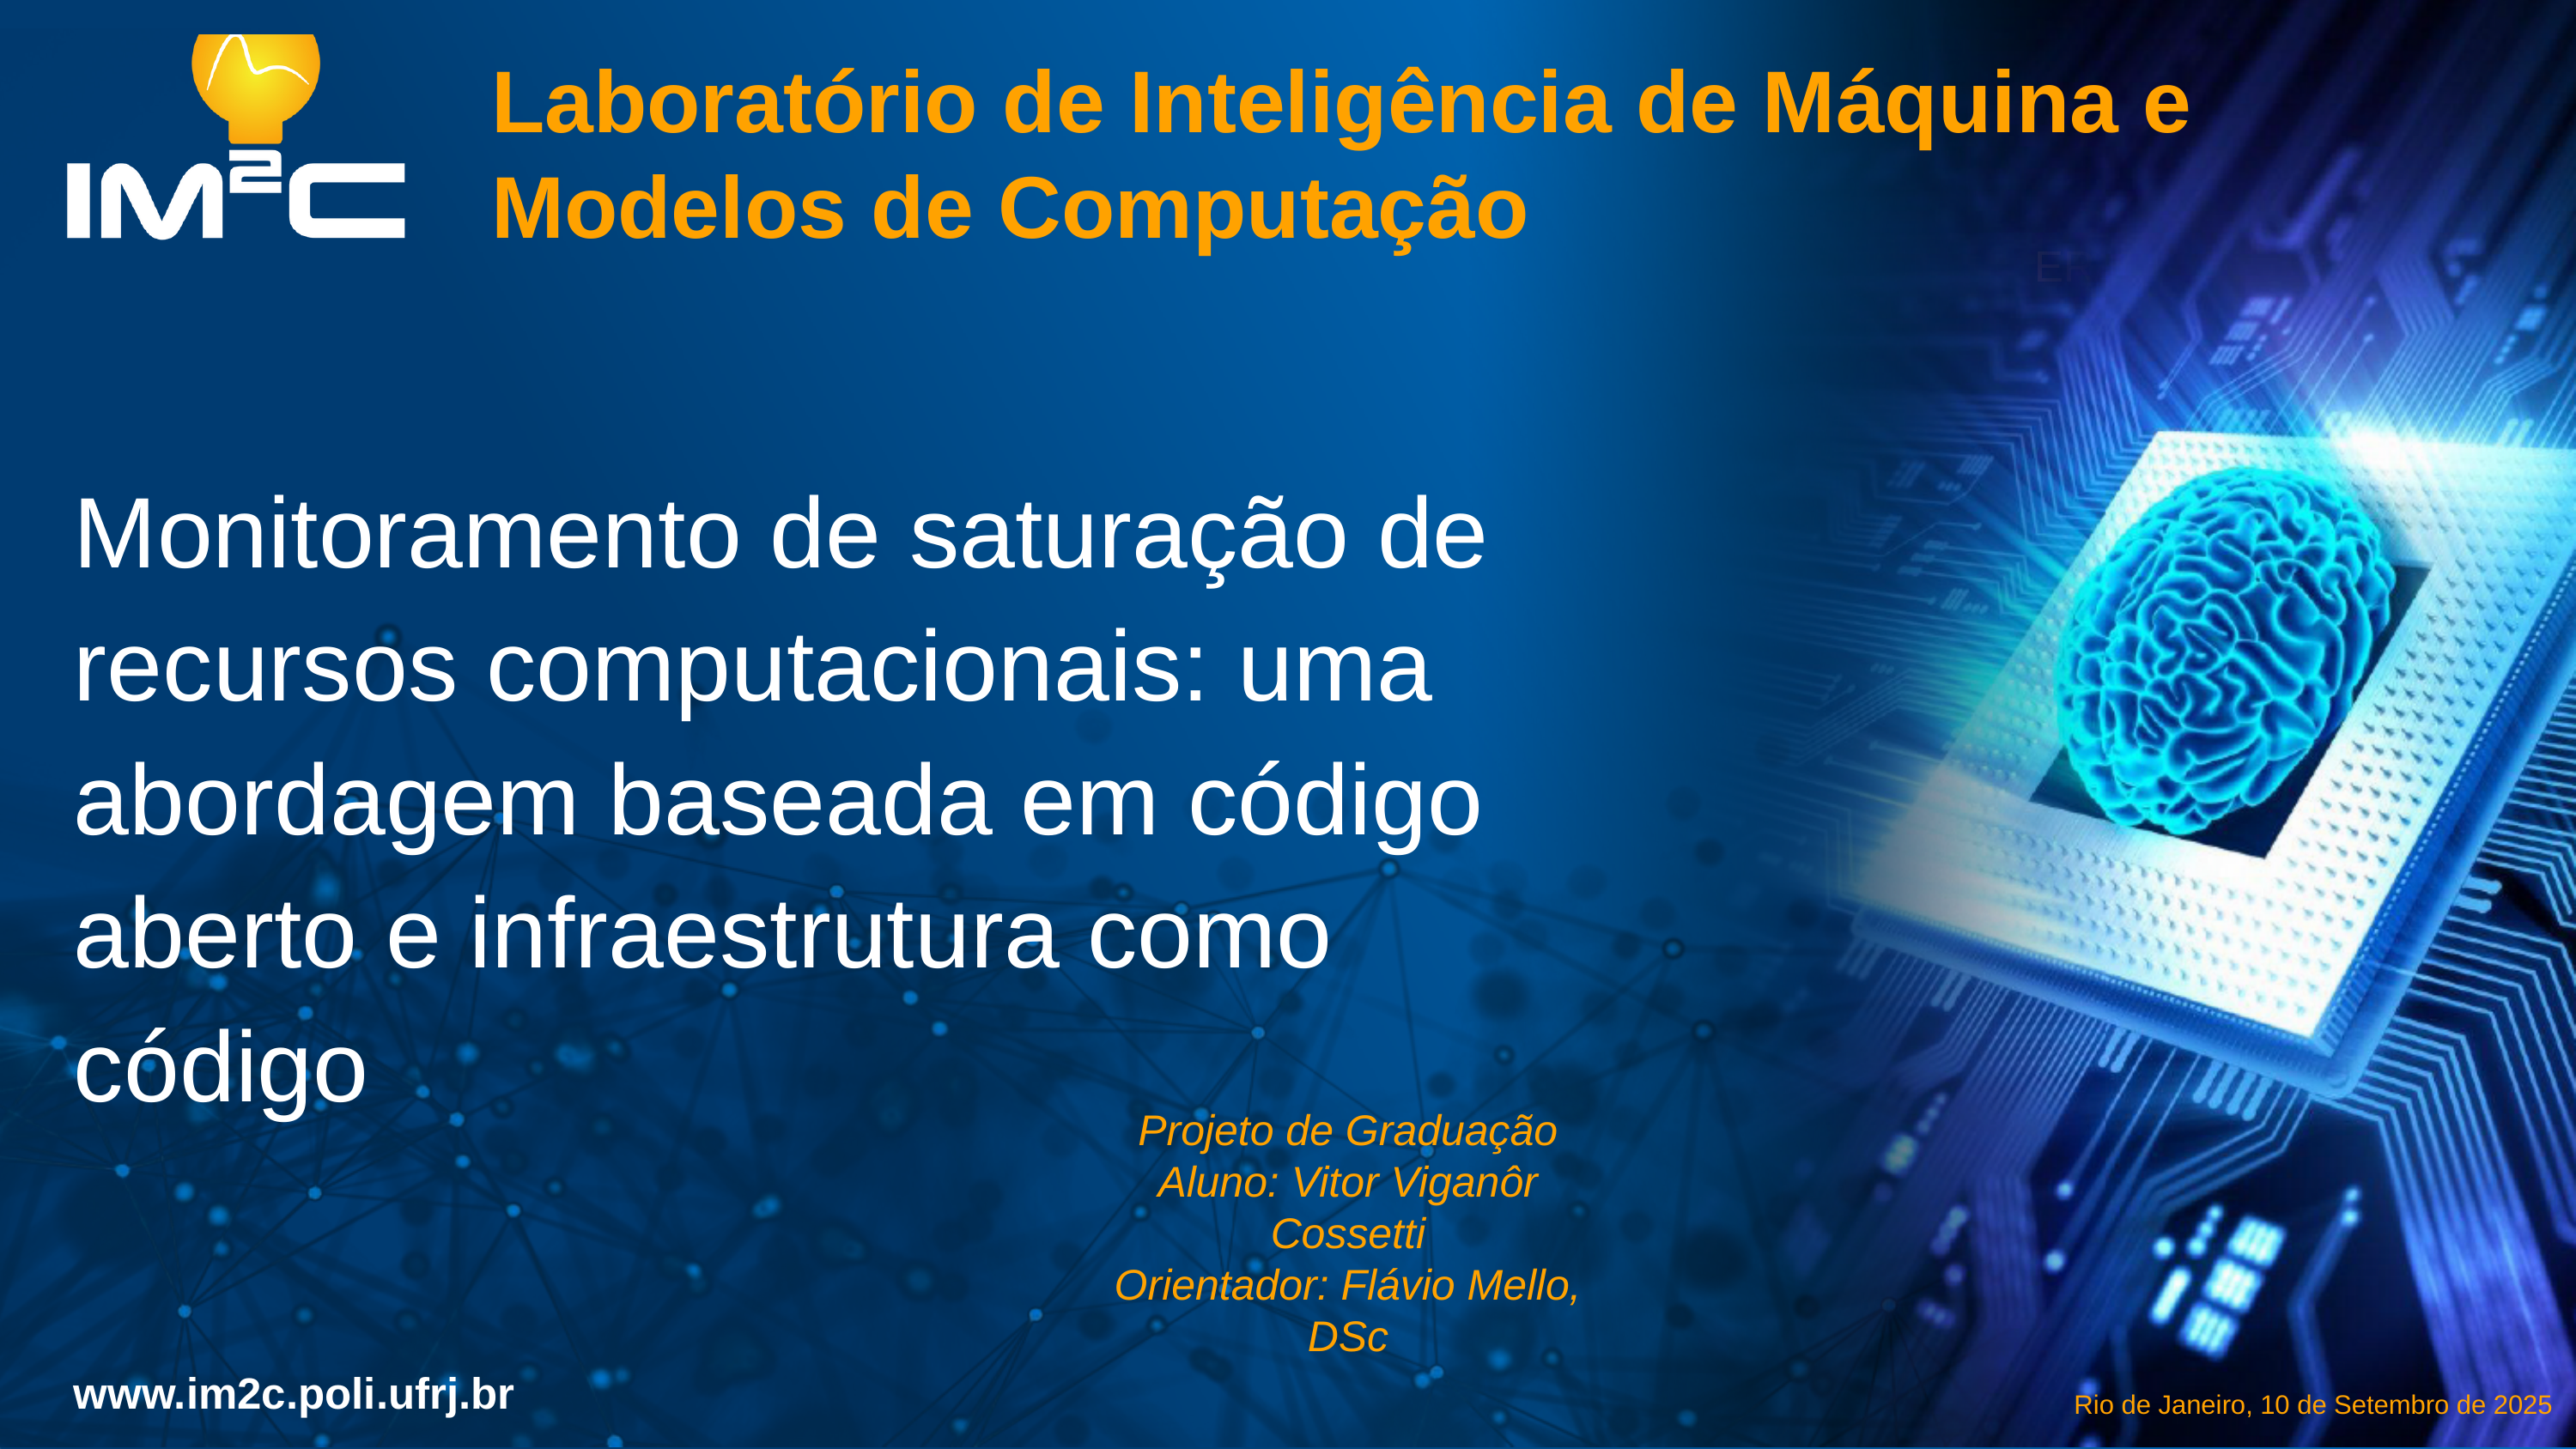

Laboratório de Inteligência de Máquina e Modelos de Computação
ERAD-SP 2018
Monitoramento de saturação de recursos computacionais: uma abordagem baseada em código aberto e infraestrutura como código
Projeto de Graduação
Aluno: Vitor Viganôr Cossetti
Orientador: Flávio Mello, DSc

www.im2c.poli.ufrj.br
Rio de Janeiro, 10 de Setembro de 2025